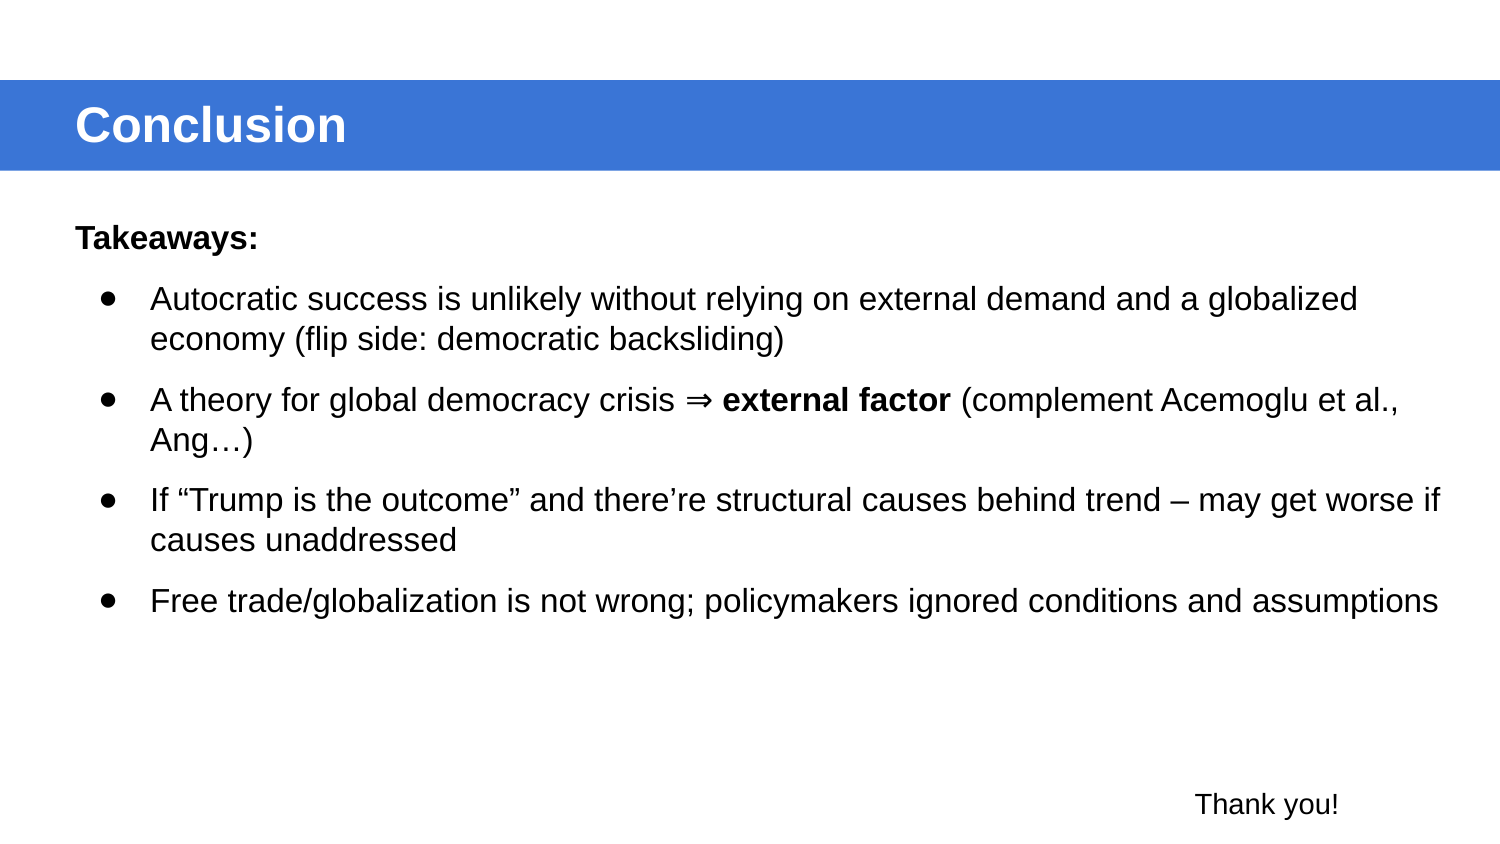

Conclusion
Takeaways:
Autocratic success is unlikely without relying on external demand and a globalized economy (flip side: democratic backsliding)
A theory for global democracy crisis ⇒ external factor (complement Acemoglu et al., Ang…)
If “Trump is the outcome” and there’re structural causes behind trend – may get worse if causes unaddressed
Free trade/globalization is not wrong; policymakers ignored conditions and assumptions

Thank you!